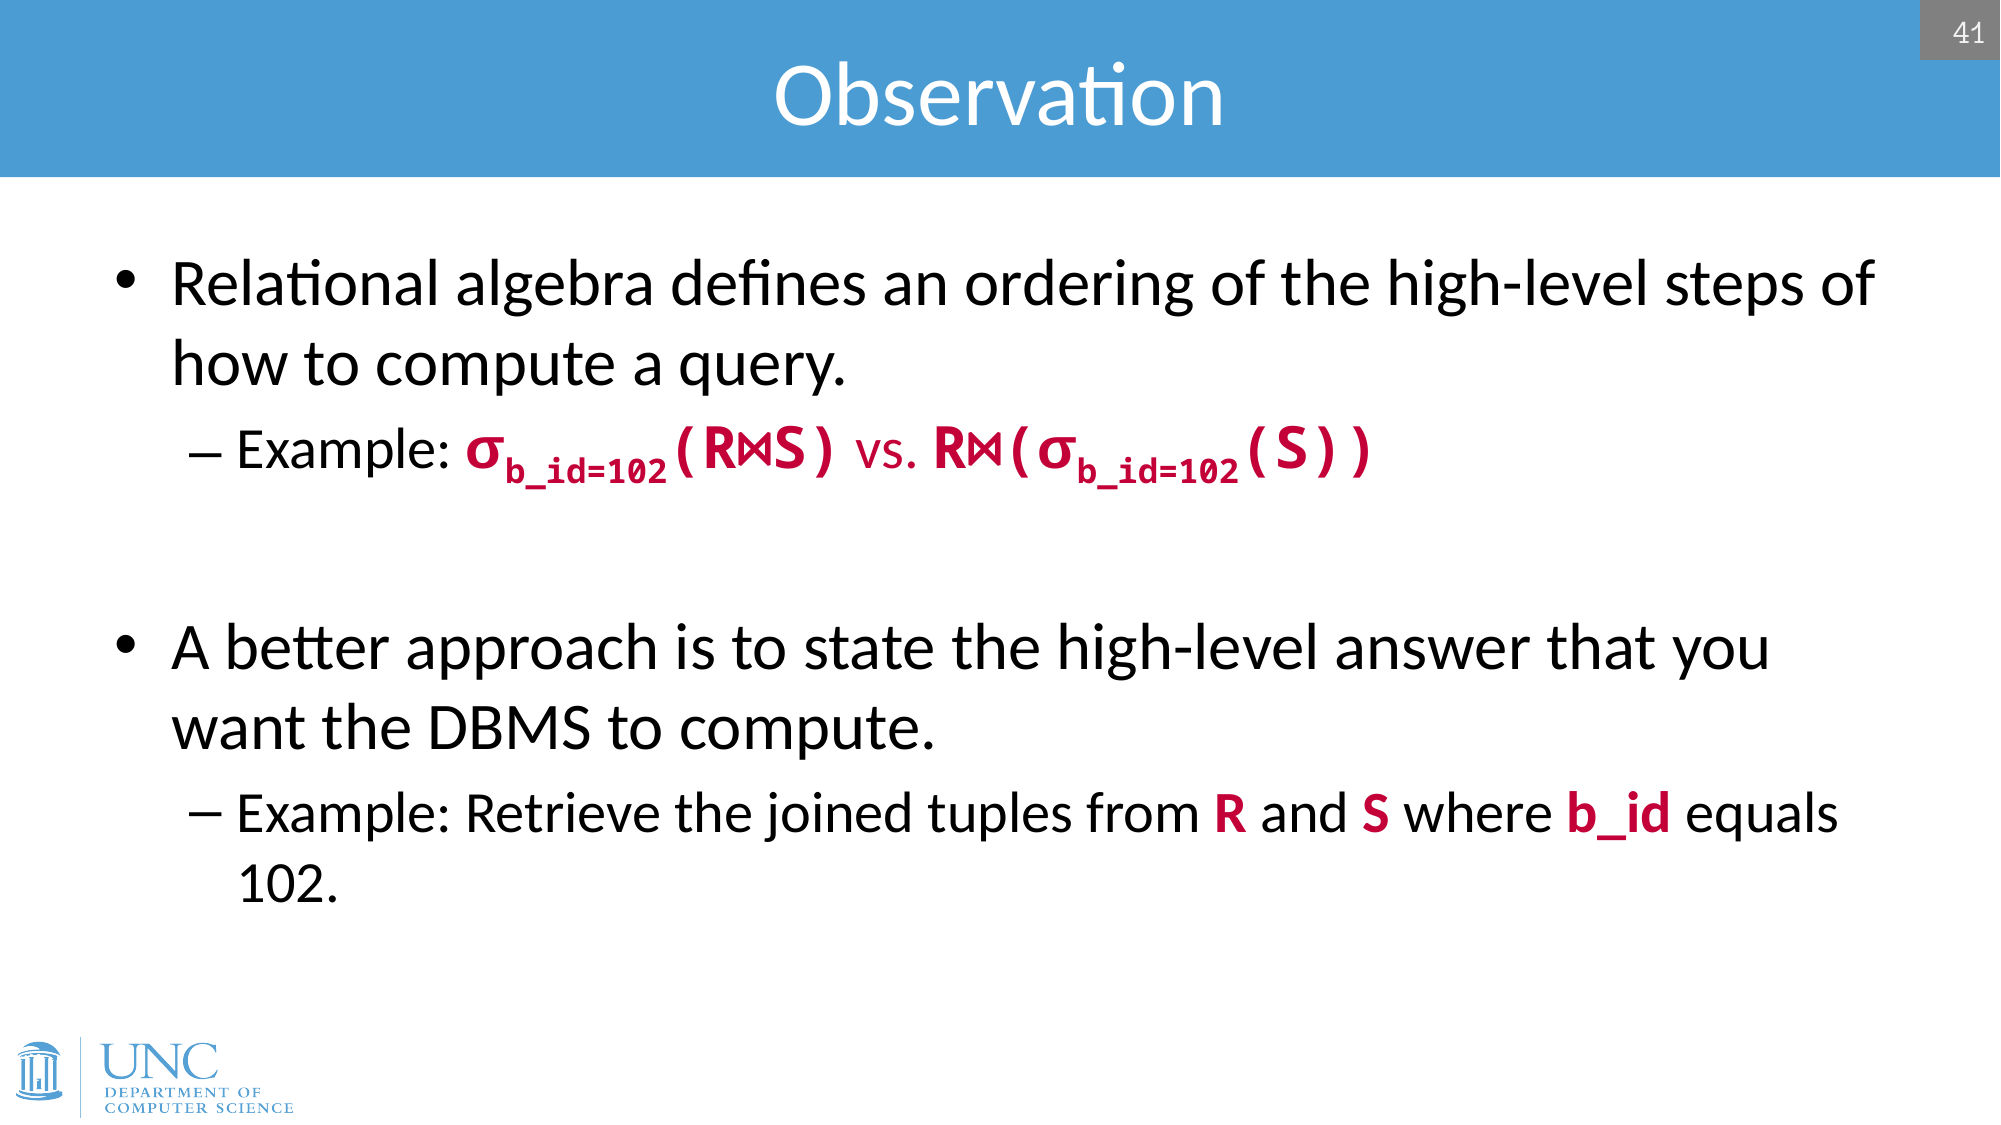

# Observation
41
Relational algebra defines an ordering of the high-level steps of how to compute a query.
Example: σb_id=102(R⋈S) vs. R⋈(σb_id=102(S))

A better approach is to state the high-level answer that you want the DBMS to compute.
Example: Retrieve the joined tuples from R and S where b_id equals 102.